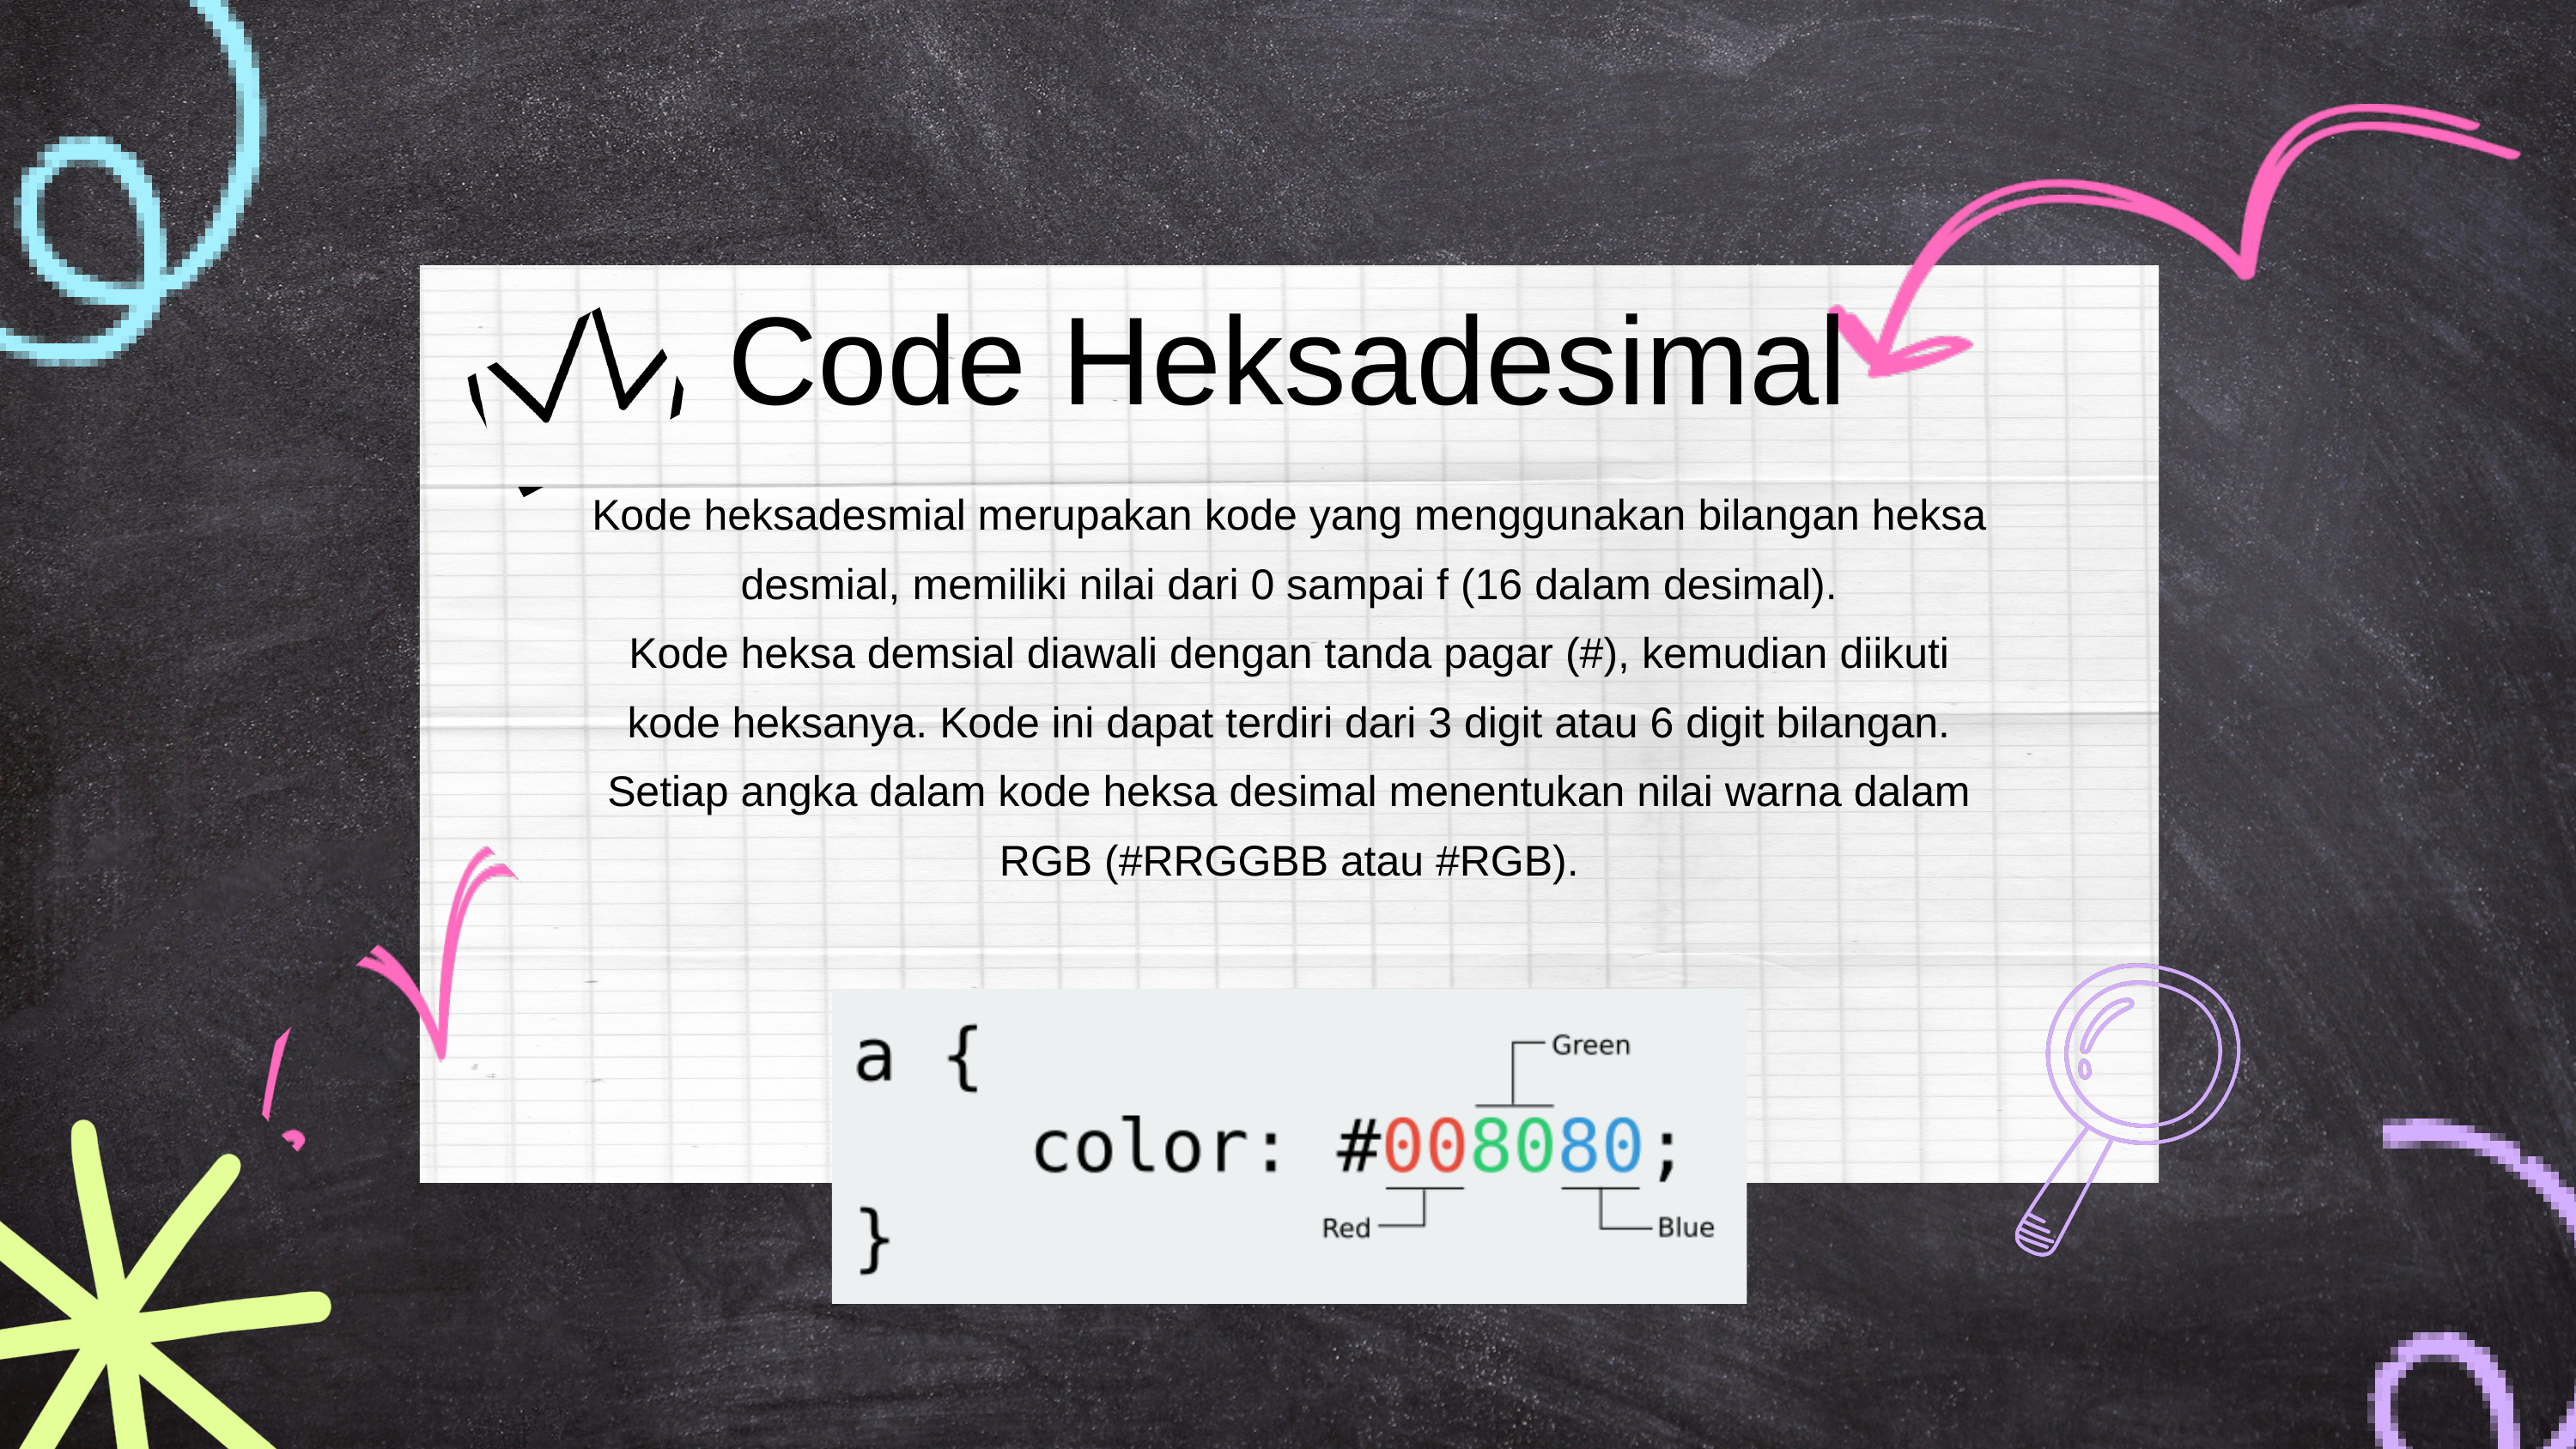

Code Heksadesimal

Kode heksadesmial merupakan kode yang menggunakan bilangan heksa desmial, memiliki nilai dari 0 sampai f (16 dalam desimal).
Kode heksa demsial diawali dengan tanda pagar (#), kemudian diikuti kode heksanya. Kode ini dapat terdiri dari 3 digit atau 6 digit bilangan.
Setiap angka dalam kode heksa desimal menentukan nilai warna dalam RGB (#RRGGBB atau #RGB).